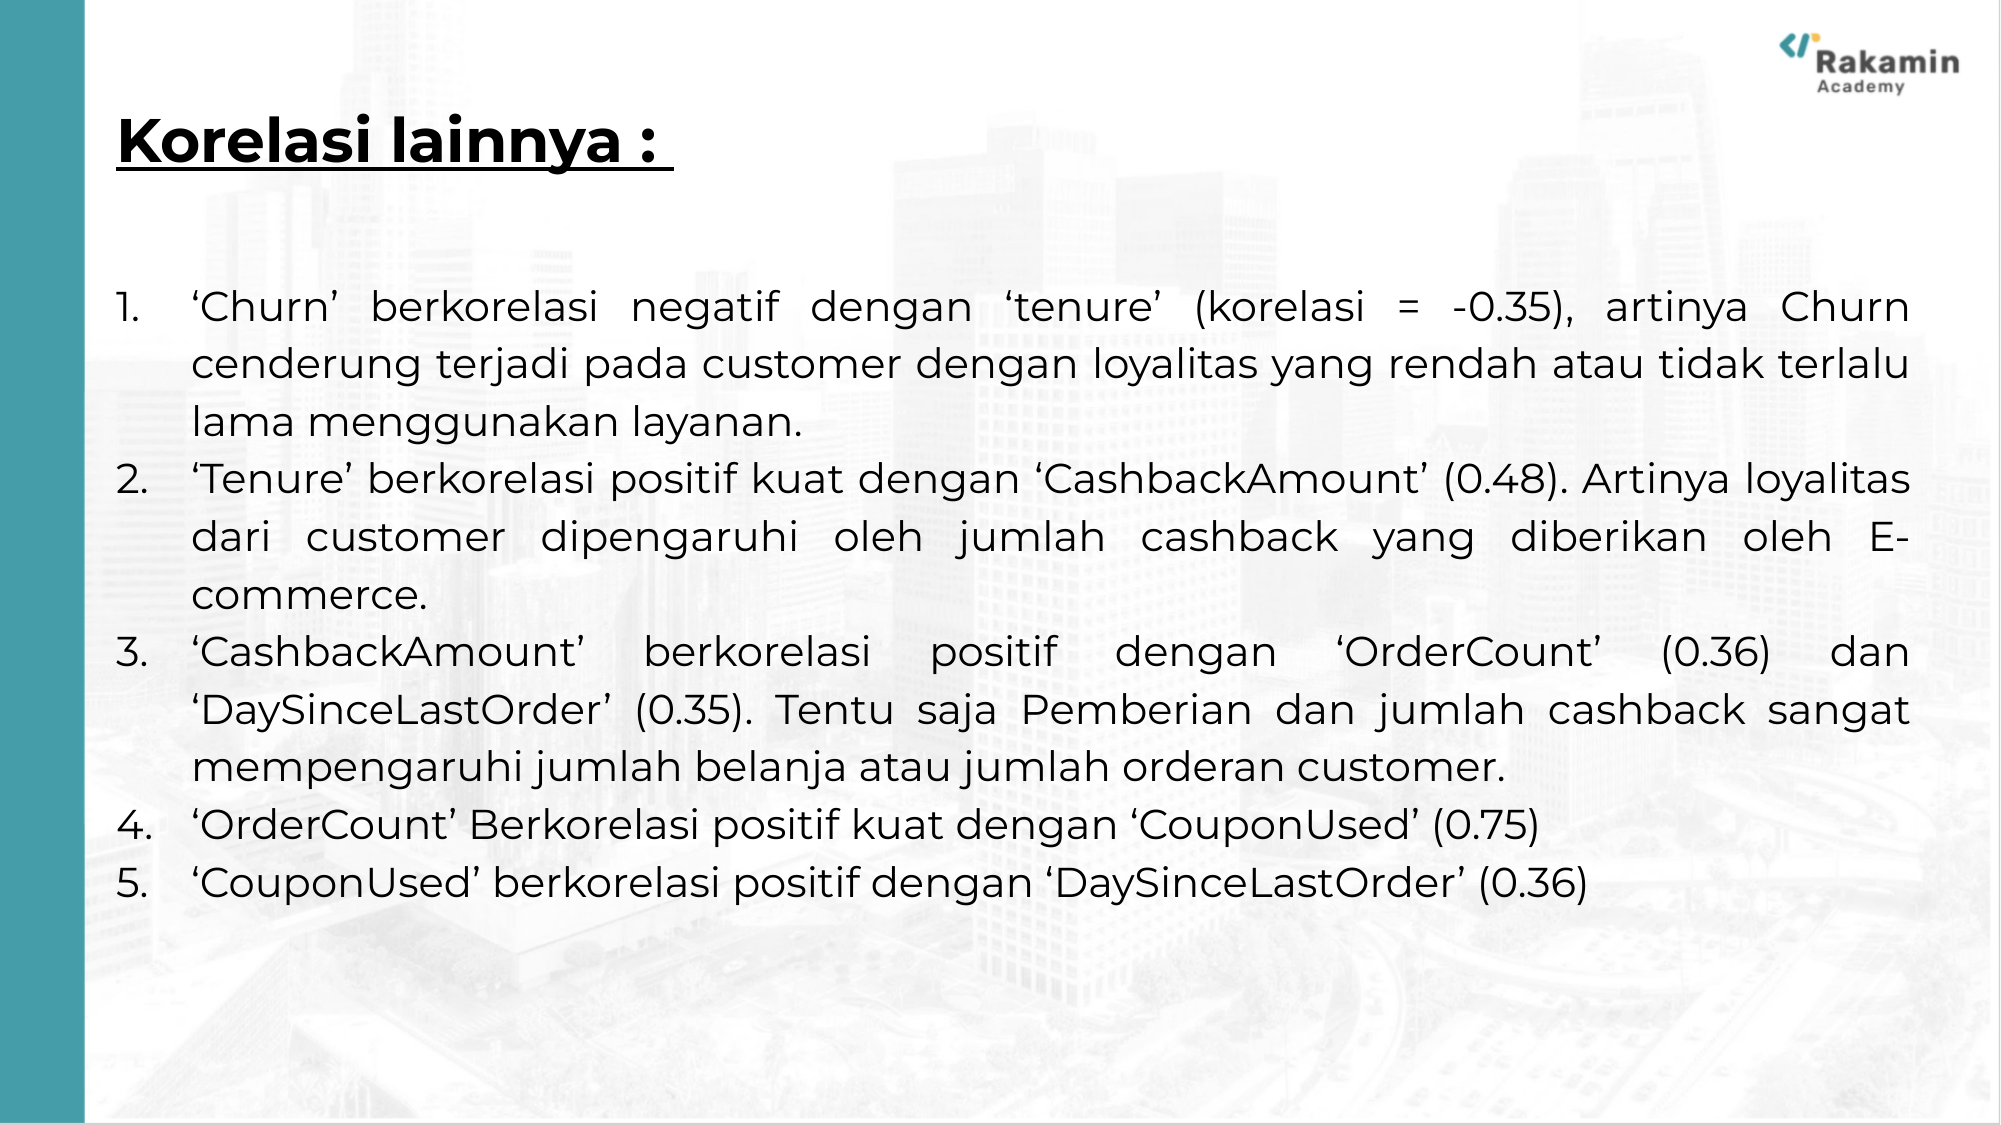

# Korelasi lainnya :
‘Churn’ berkorelasi negatif dengan ‘tenure’ (korelasi = -0.35), artinya Churn cenderung terjadi pada customer dengan loyalitas yang rendah atau tidak terlalu lama menggunakan layanan.
‘Tenure’ berkorelasi positif kuat dengan ‘CashbackAmount’ (0.48). Artinya loyalitas dari customer dipengaruhi oleh jumlah cashback yang diberikan oleh E-commerce.
‘CashbackAmount’ berkorelasi positif dengan ‘OrderCount’ (0.36) dan ‘DaySinceLastOrder’ (0.35). Tentu saja Pemberian dan jumlah cashback sangat mempengaruhi jumlah belanja atau jumlah orderan customer.
‘OrderCount’ Berkorelasi positif kuat dengan ‘CouponUsed’ (0.75)
‘CouponUsed’ berkorelasi positif dengan ‘DaySinceLastOrder’ (0.36)